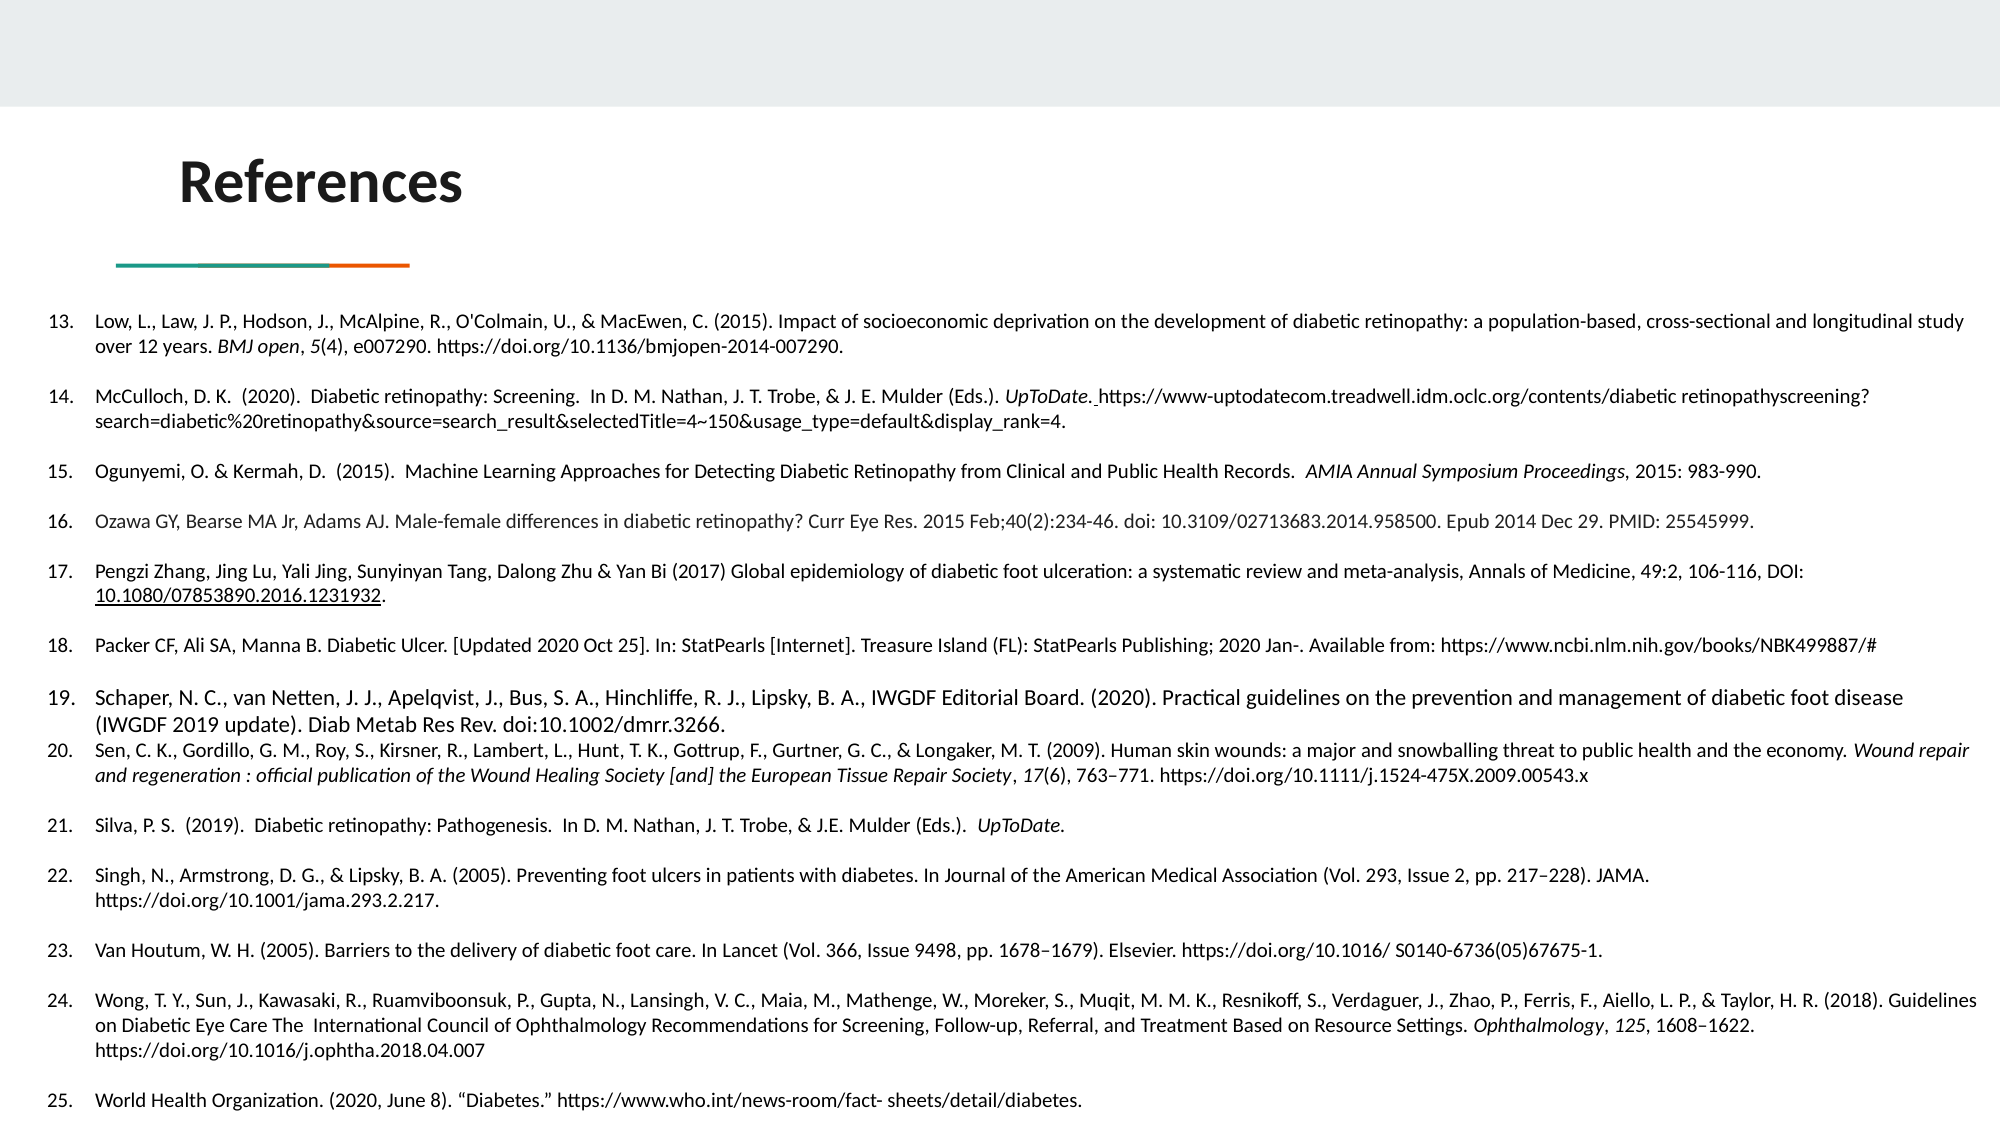

# References
Low, L., Law, J. P., Hodson, J., McAlpine, R., O'Colmain, U., & MacEwen, C. (2015). Impact of socioeconomic deprivation on the development of diabetic retinopathy: a population-based, cross-sectional and longitudinal study over 12 years. BMJ open, 5(4), e007290. https://doi.org/10.1136/bmjopen-2014-007290.

McCulloch, D. K.  (2020).  Diabetic retinopathy: Screening.  In D. M. Nathan, J. T. Trobe, & J. E. Mulder (Eds.). UpToDate. https://www-uptodatecom.treadwell.idm.oclc.org/contents/diabetic retinopathyscreening?search=diabetic%20retinopathy&source=search_result&selectedTitle=4~150&usage_type=default&display_rank=4.

Ogunyemi, O. & Kermah, D.  (2015).  Machine Learning Approaches for Detecting Diabetic Retinopathy from Clinical and Public Health Records.  AMIA Annual Symposium Proceedings, 2015: 983-990.

Ozawa GY, Bearse MA Jr, Adams AJ. Male-female differences in diabetic retinopathy? Curr Eye Res. 2015 Feb;40(2):234-46. doi: 10.3109/02713683.2014.958500. Epub 2014 Dec 29. PMID: 25545999.

Pengzi Zhang, Jing Lu, Yali Jing, Sunyinyan Tang, Dalong Zhu & Yan Bi (2017) Global epidemiology of diabetic foot ulceration: a systematic review and meta-analysis, Annals of Medicine, 49:2, 106-116, DOI: 10.1080/07853890.2016.1231932.

Packer CF, Ali SA, Manna B. Diabetic Ulcer. [Updated 2020 Oct 25]. In: StatPearls [Internet]. Treasure Island (FL): StatPearls Publishing; 2020 Jan-. Available from: https://www.ncbi.nlm.nih.gov/books/NBK499887/#

Schaper, N. C., van Netten, J. J., Apelqvist, J., Bus, S. A., Hinchliffe, R. J., Lipsky, B. A., IWGDF Editorial Board. (2020). Practical guidelines on the prevention and management of diabetic foot disease (IWGDF 2019 update). Diab Metab Res Rev. doi:10.1002/dmrr.3266.
Sen, C. K., Gordillo, G. M., Roy, S., Kirsner, R., Lambert, L., Hunt, T. K., Gottrup, F., Gurtner, G. C., & Longaker, M. T. (2009). Human skin wounds: a major and snowballing threat to public health and the economy. Wound repair and regeneration : official publication of the Wound Healing Society [and] the European Tissue Repair Society, 17(6), 763–771. https://doi.org/10.1111/j.1524-475X.2009.00543.x

Silva, P. S.  (2019).  Diabetic retinopathy: Pathogenesis.  In D. M. Nathan, J. T. Trobe, & J.E. Mulder (Eds.).  UpToDate.

Singh, N., Armstrong, D. G., & Lipsky, B. A. (2005). Preventing foot ulcers in patients with diabetes. In Journal of the American Medical Association (Vol. 293, Issue 2, pp. 217–228). JAMA. https://doi.org/10.1001/jama.293.2.217.

Van Houtum, W. H. (2005). Barriers to the delivery of diabetic foot care. In Lancet (Vol. 366, Issue 9498, pp. 1678–1679). Elsevier. https://doi.org/10.1016/ S0140-6736(05)67675-1.

Wong, T. Y., Sun, J., Kawasaki, R., Ruamviboonsuk, P., Gupta, N., Lansingh, V. C., Maia, M., Mathenge, W., Moreker, S., Muqit, M. M. K., Resnikoff, S., Verdaguer, J., Zhao, P., Ferris, F., Aiello, L. P., & Taylor, H. R. (2018). Guidelines on Diabetic Eye Care The  International Council of Ophthalmology Recommendations for Screening, Follow-up, Referral, and Treatment Based on Resource Settings. Ophthalmology, 125, 1608–1622. https://doi.org/10.1016/j.ophtha.2018.04.007

World Health Organization. (2020, June 8). “Diabetes.” https://www.who.int/news-room/fact- sheets/detail/diabetes.